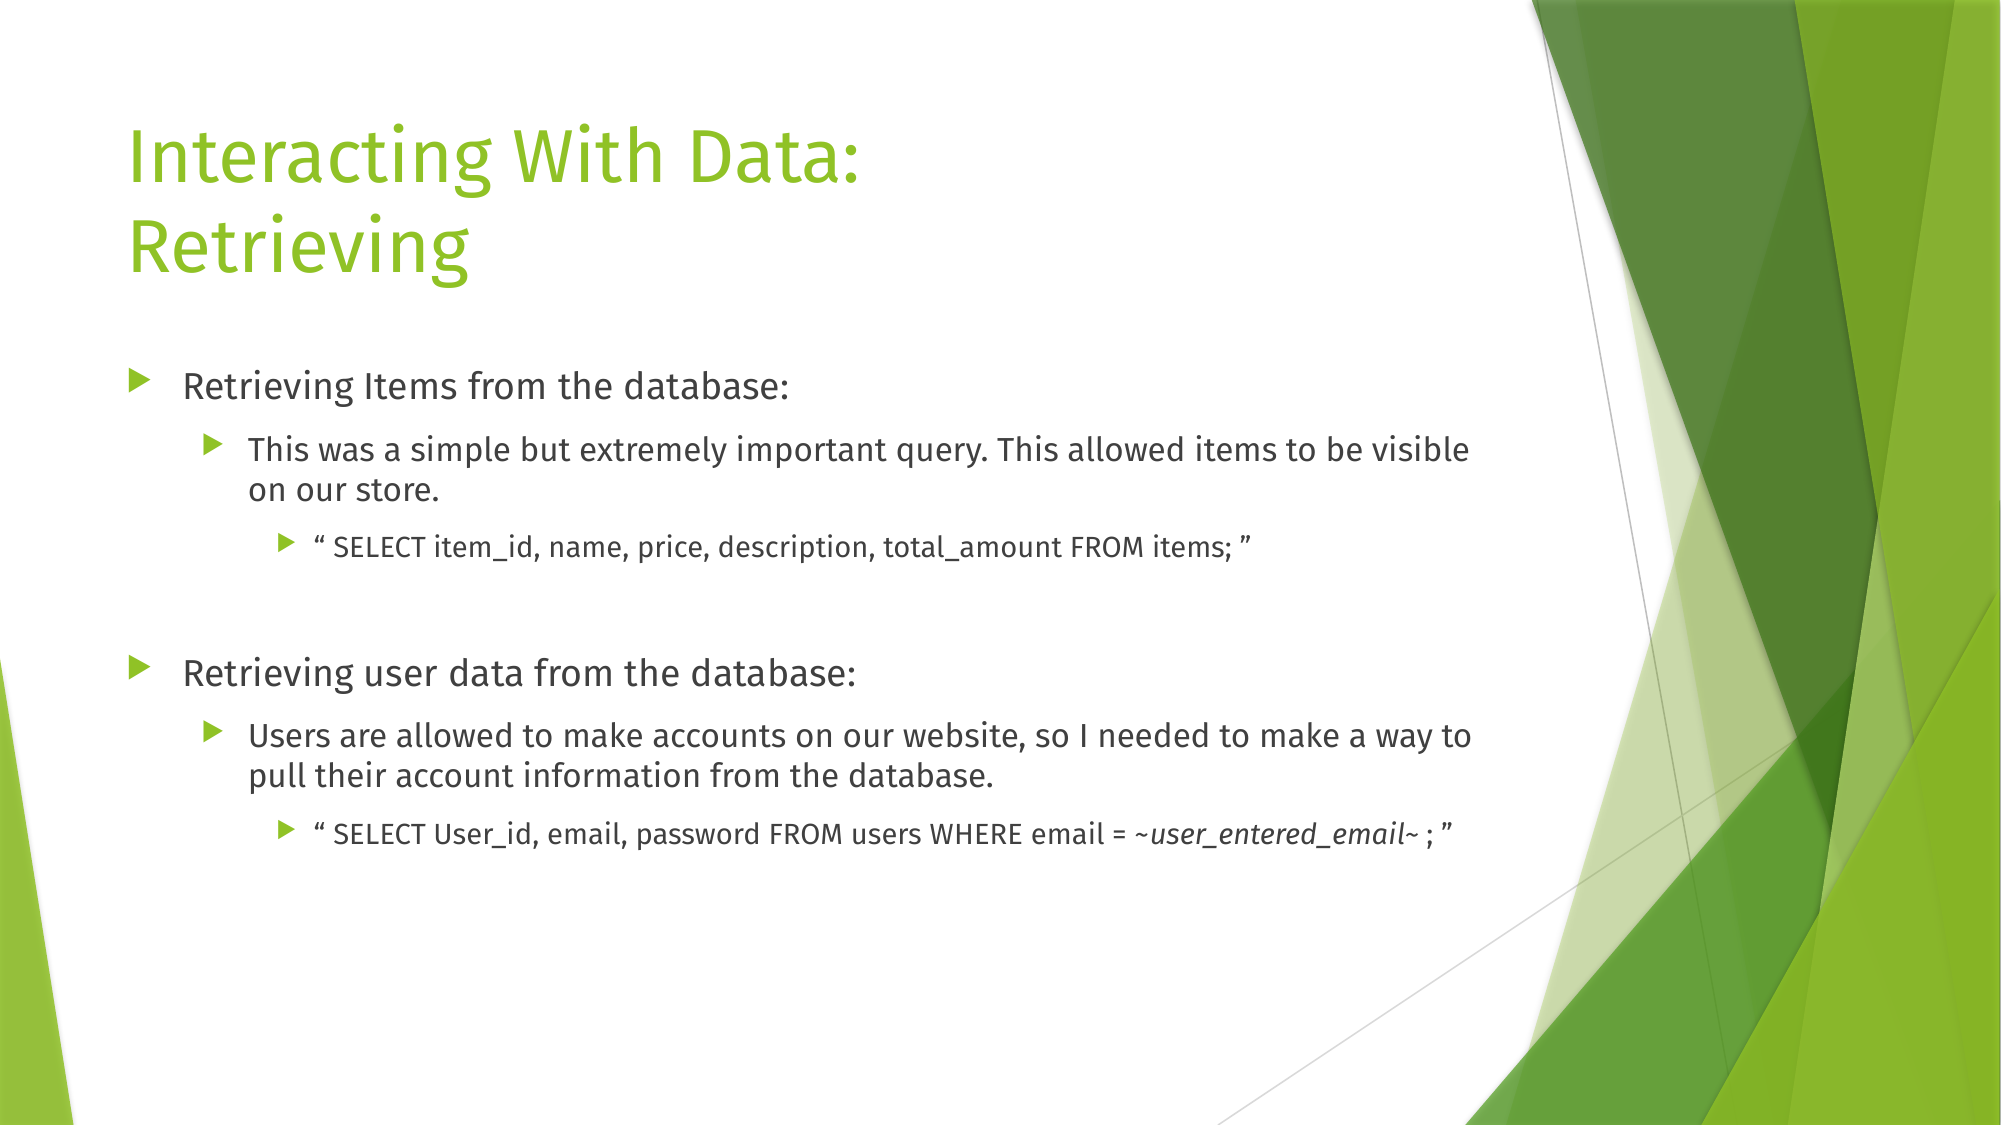

# Interacting With Data: Retrieving
Retrieving Items from the database:
This was a simple but extremely important query. This allowed items to be visible on our store.
“ SELECT item_id, name, price, description, total_amount FROM items; ”

Retrieving user data from the database:
Users are allowed to make accounts on our website, so I needed to make a way to pull their account information from the database.
“ SELECT User_id, email, password FROM users WHERE email = ~user_entered_email~ ; ”